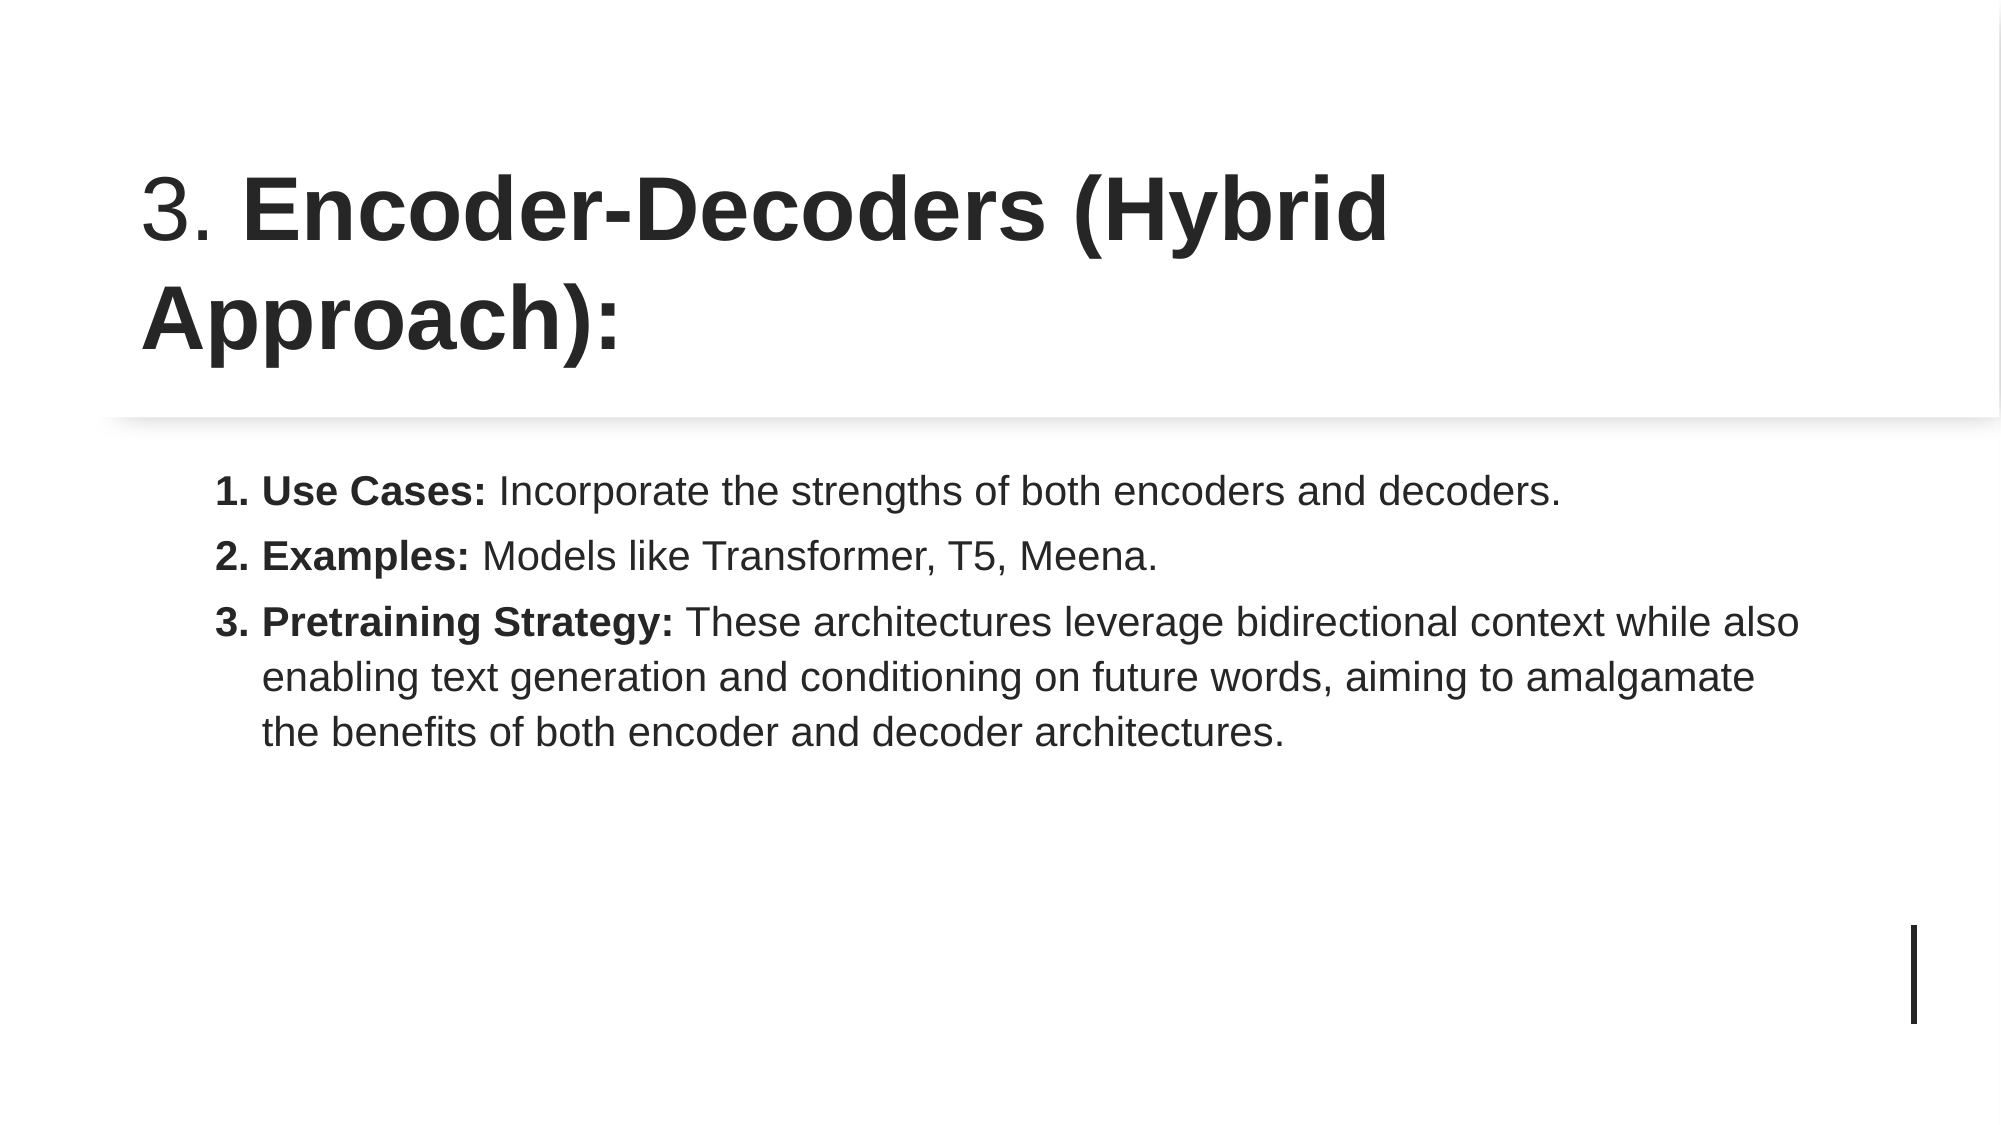

# 3. Encoder-Decoders (Hybrid Approach):
Use Cases: Incorporate the strengths of both encoders and decoders.
Examples: Models like Transformer, T5, Meena.
Pretraining Strategy: These architectures leverage bidirectional context while also enabling text generation and conditioning on future words, aiming to amalgamate the benefits of both encoder and decoder architectures.